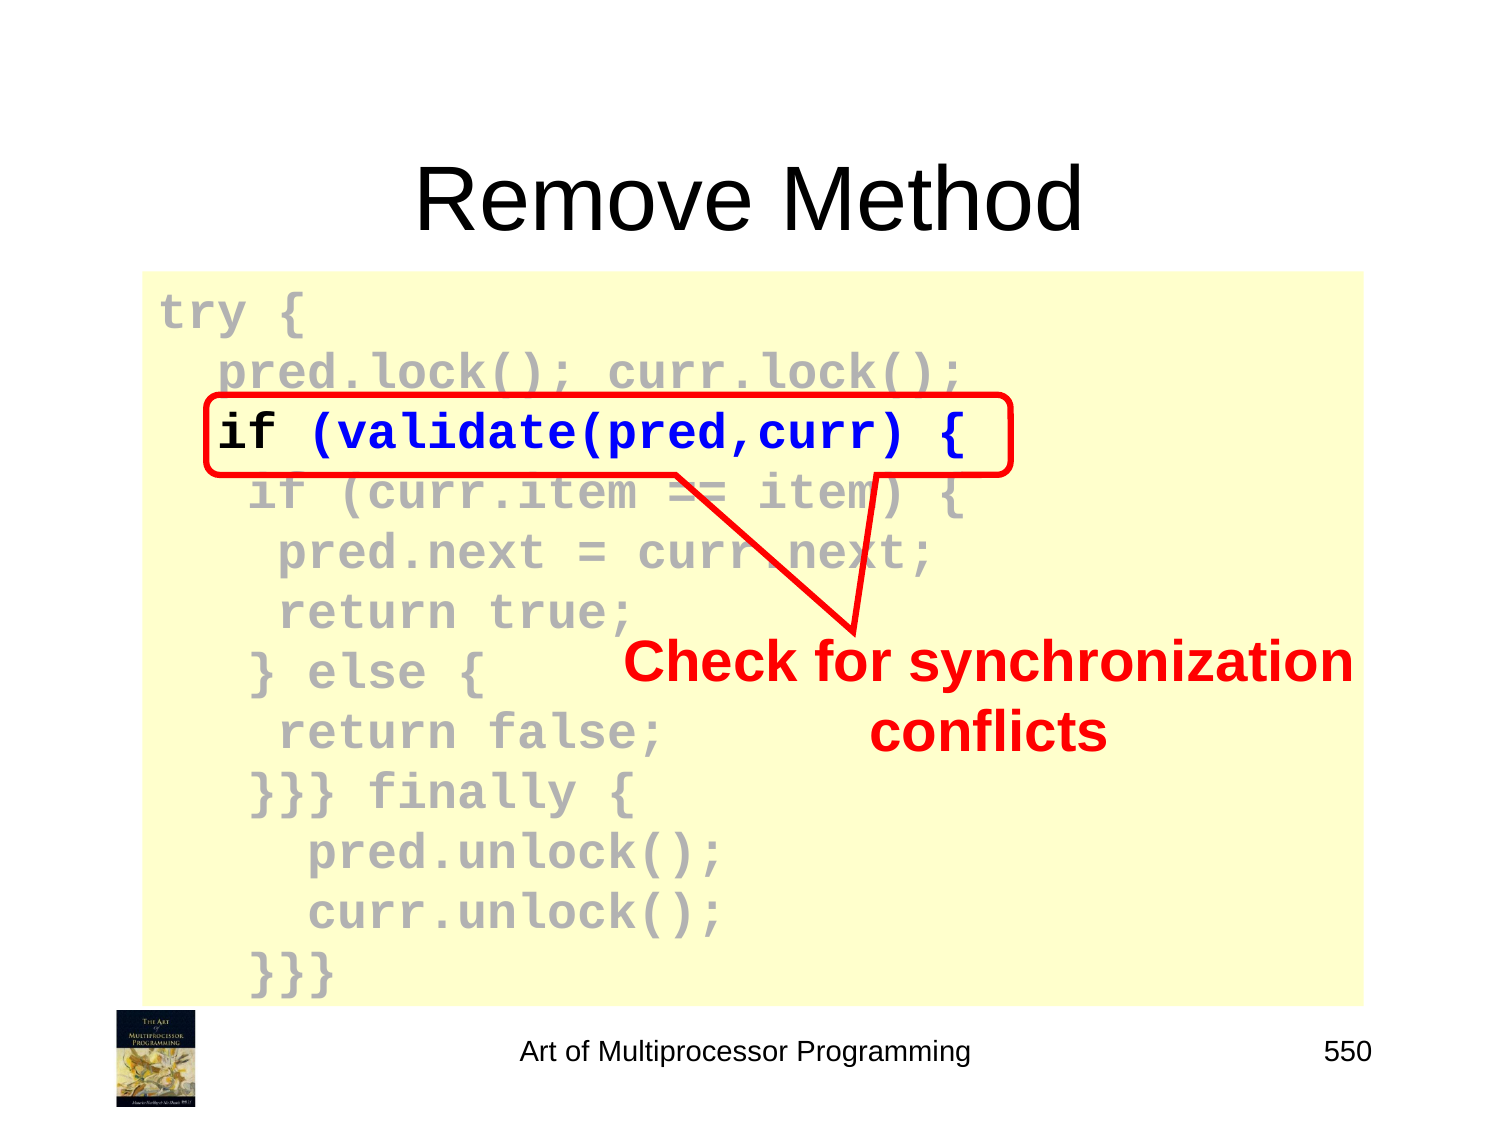

# Remove Method
try {
  pred.lock(); curr.lock();
  if (validate(pred,curr) {
   if (curr.item == item) {
    pred.next = curr.next;
    return true;
   } else {
    return false;
   }}} finally {
	pred.unlock();
	curr.unlock();
   }}}

Check for synchronization conflicts
Art of Multiprocessor Programming
550